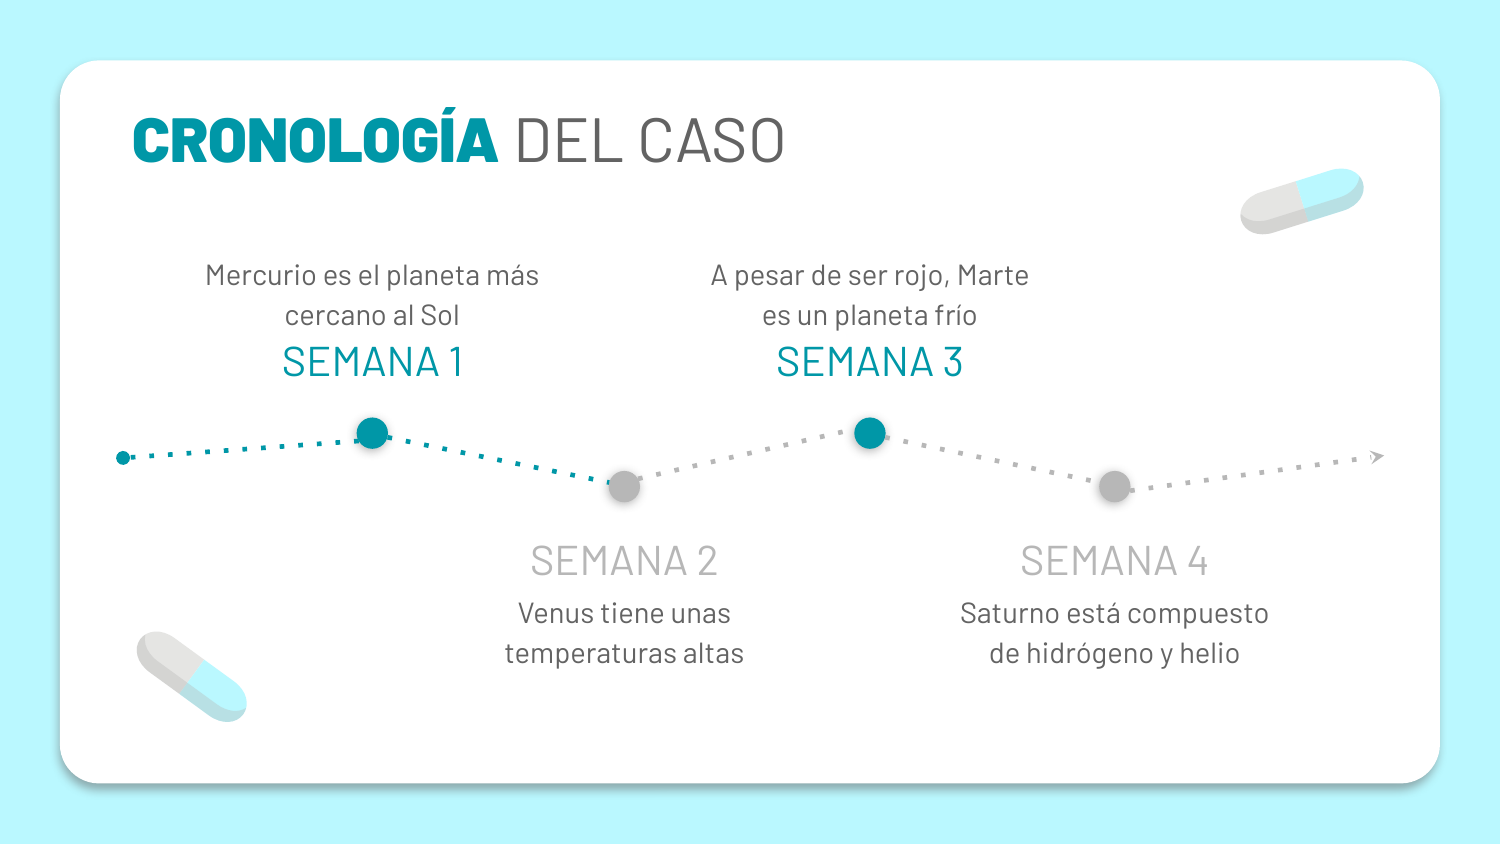

# CRONOLOGÍA DEL CASO

Mercurio es el planeta más cercano al Sol
A pesar de ser rojo, Marte es un planeta frío
SEMANA 1
SEMANA 3

SEMANA 2
SEMANA 4
Venus tiene unas temperaturas altas
Saturno está compuesto de hidrógeno y helio